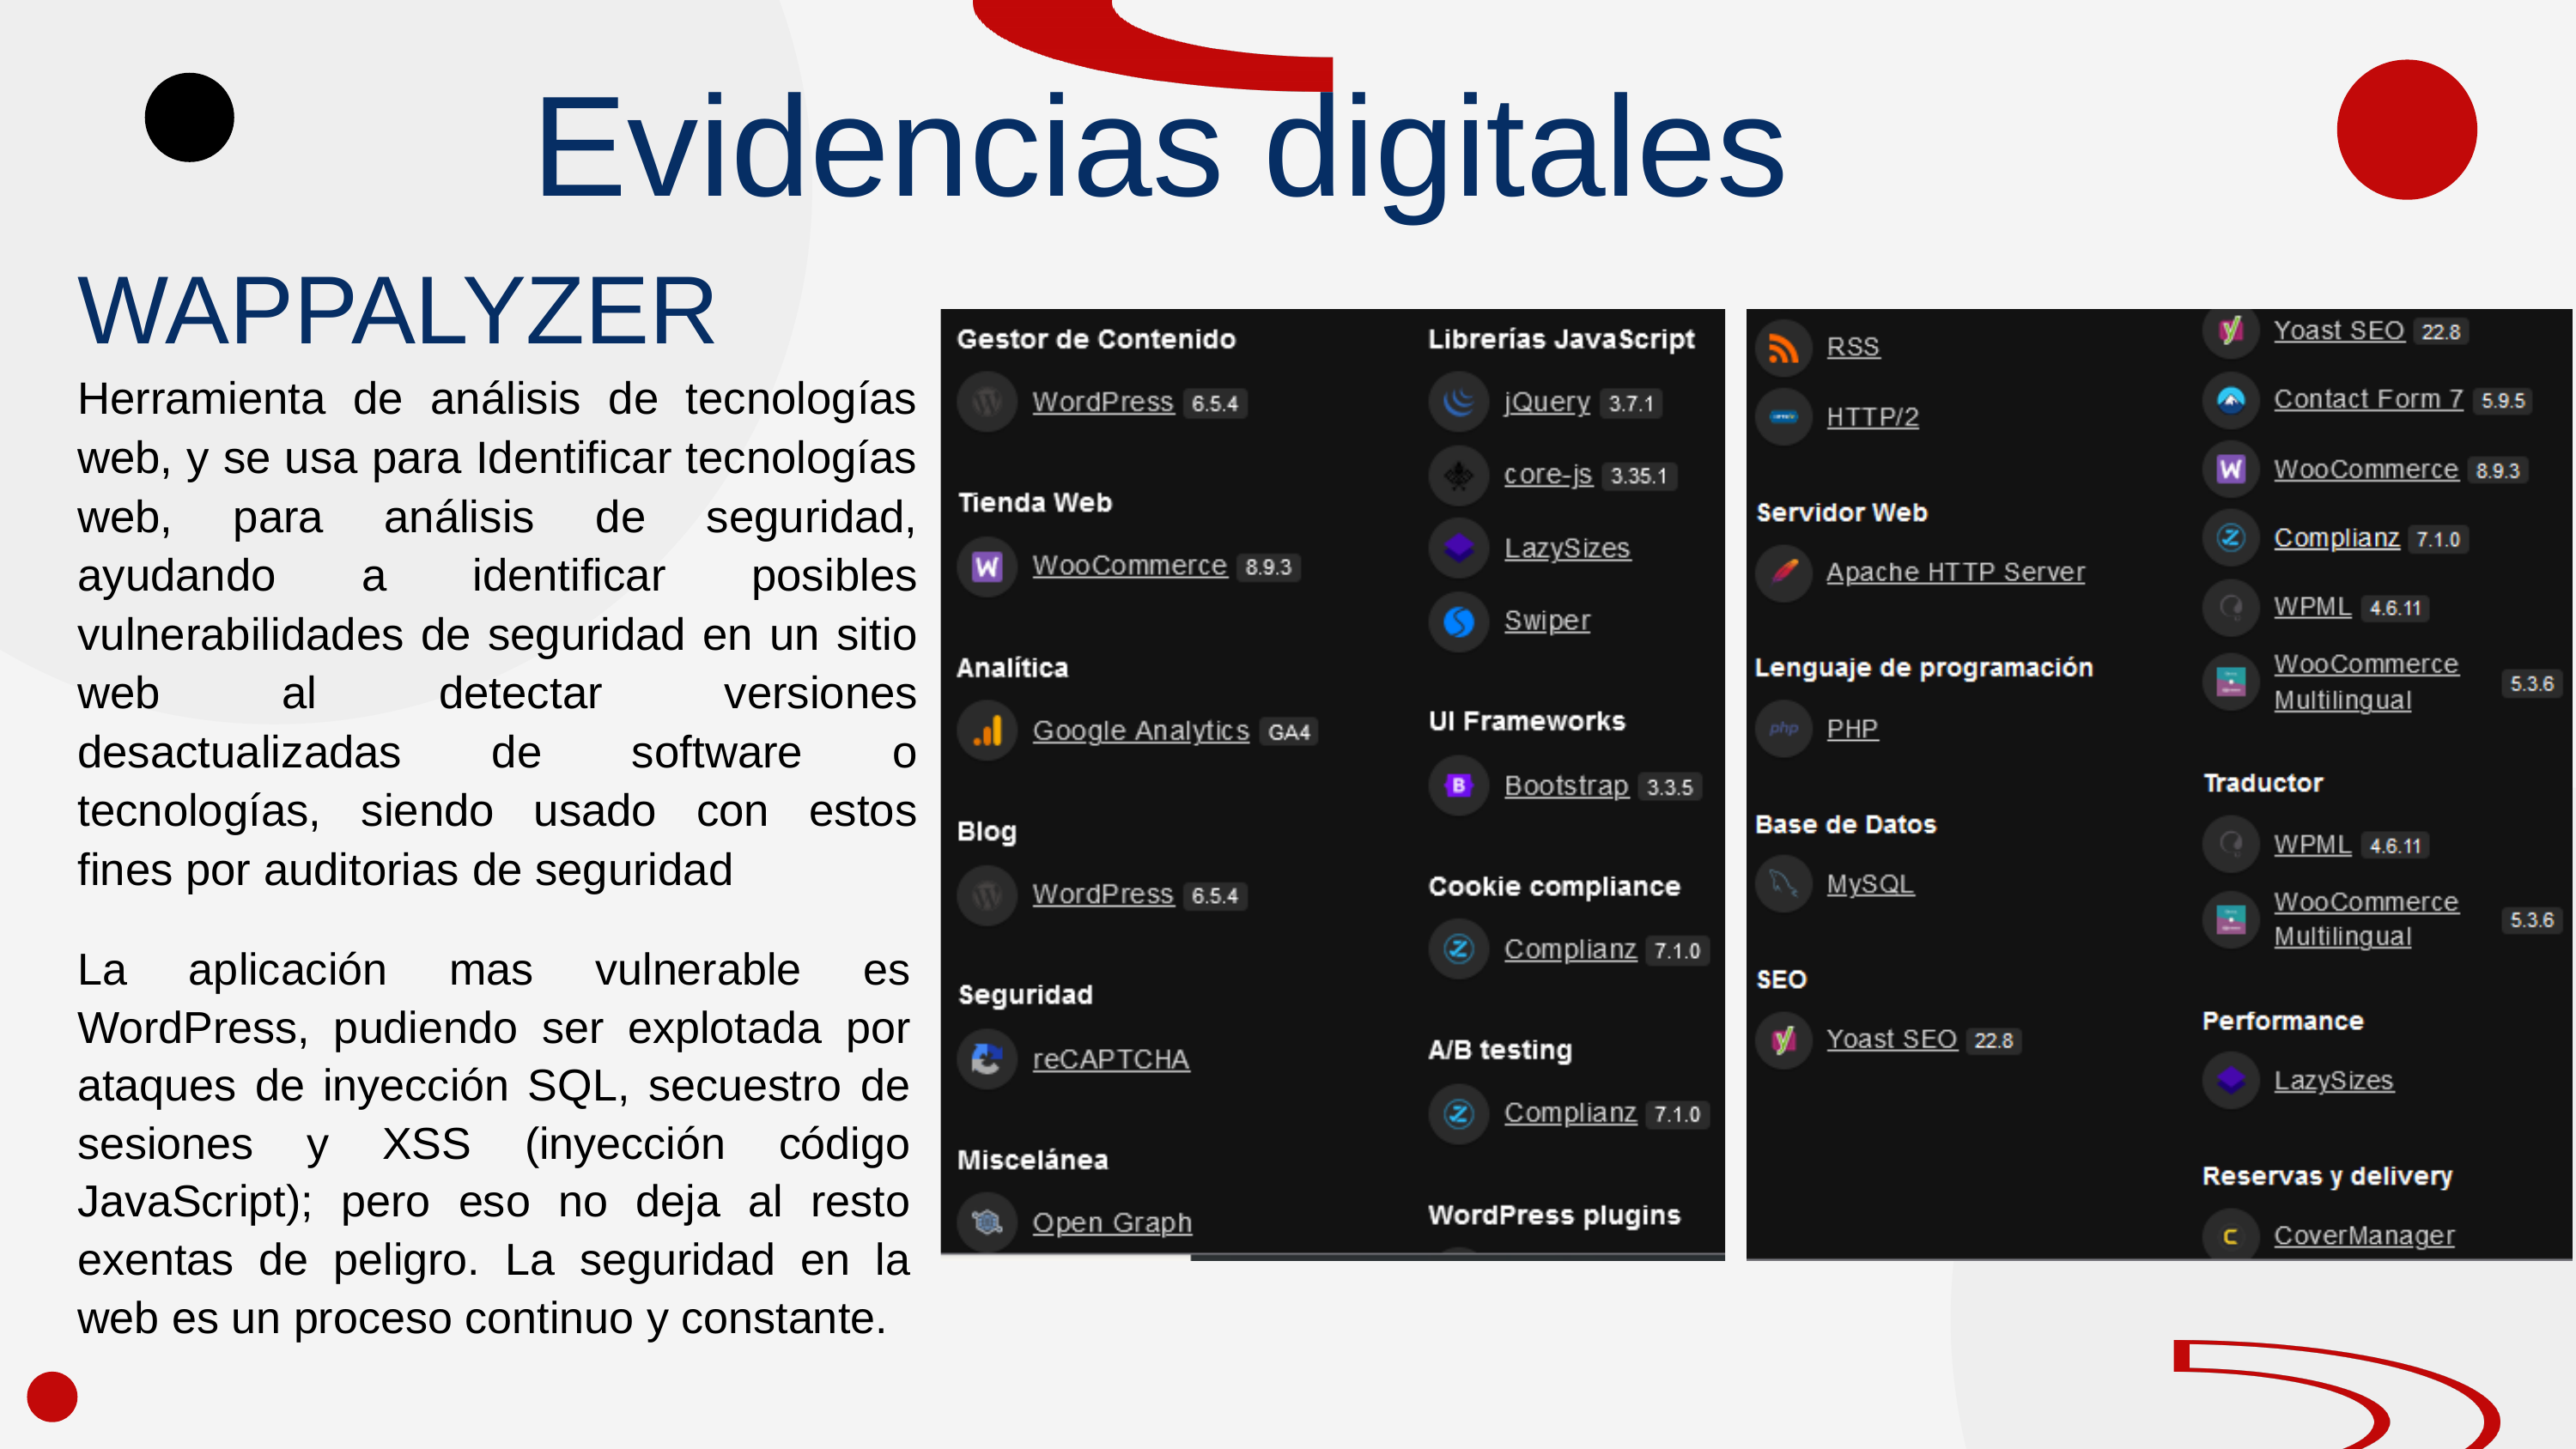

Evidencias digitales
WAPPALYZER

Herramienta de análisis de tecnologías web, y se usa para Identificar tecnologías web, para análisis de seguridad, ayudando a identificar posibles vulnerabilidades de seguridad en un sitio web al detectar versiones desactualizadas de software o tecnologías, siendo usado con estos fines por auditorias de seguridad

La aplicación mas vulnerable es WordPress, pudiendo ser explotada por ataques de inyección SQL, secuestro de sesiones y XSS (inyección código JavaScript); pero eso no deja al resto exentas de peligro. La seguridad en la web es un proceso continuo y constante.